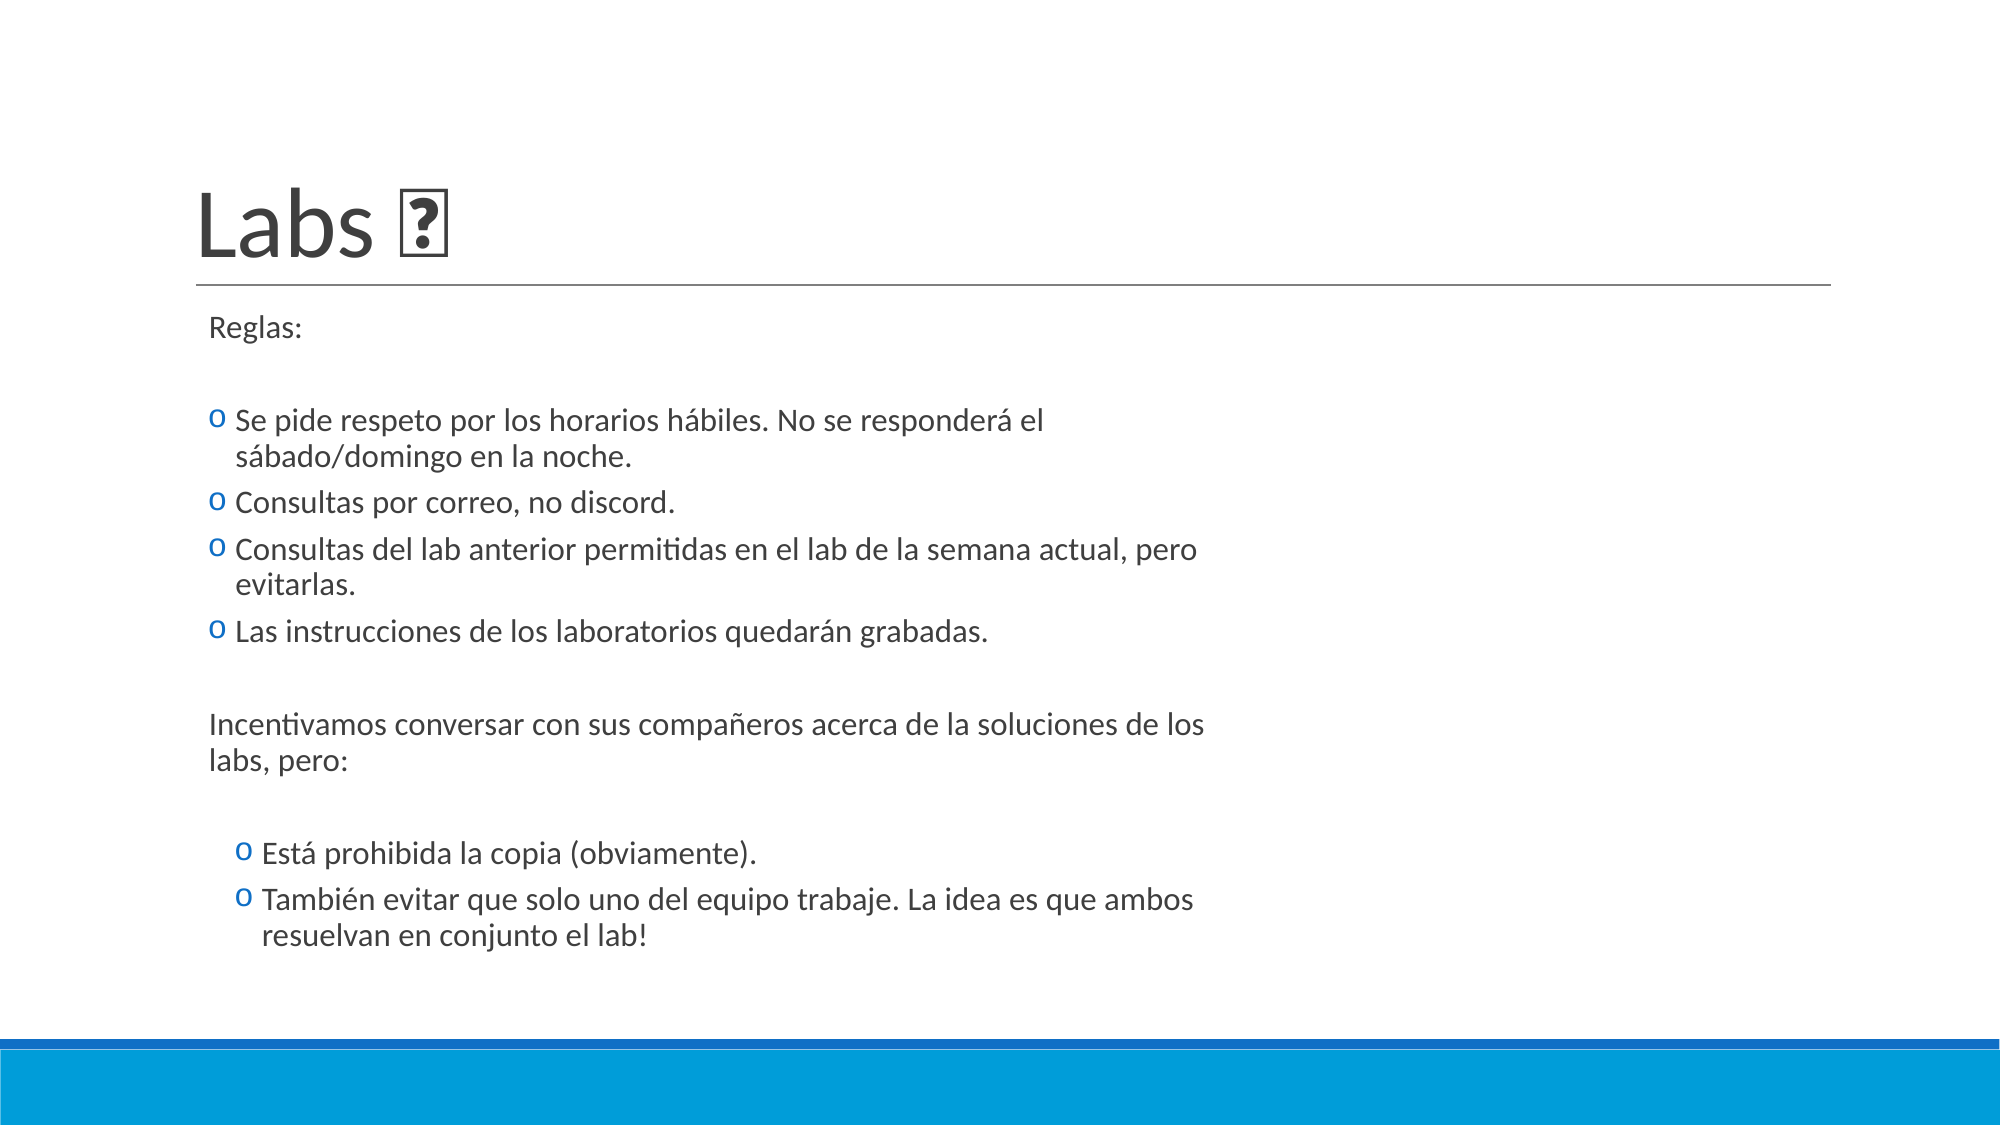

# Labs 🧪
Reglas:

Se pide respeto por los horarios hábiles. No se responderá el sábado/domingo en la noche.
Consultas por correo, no discord.
Consultas del lab anterior permitidas en el lab de la semana actual, pero evitarlas.
Las instrucciones de los laboratorios quedarán grabadas.

Incentivamos conversar con sus compañeros acerca de la soluciones de los labs, pero:

Está prohibida la copia (obviamente).
También evitar que solo uno del equipo trabaje. La idea es que ambos resuelvan en conjunto el lab!